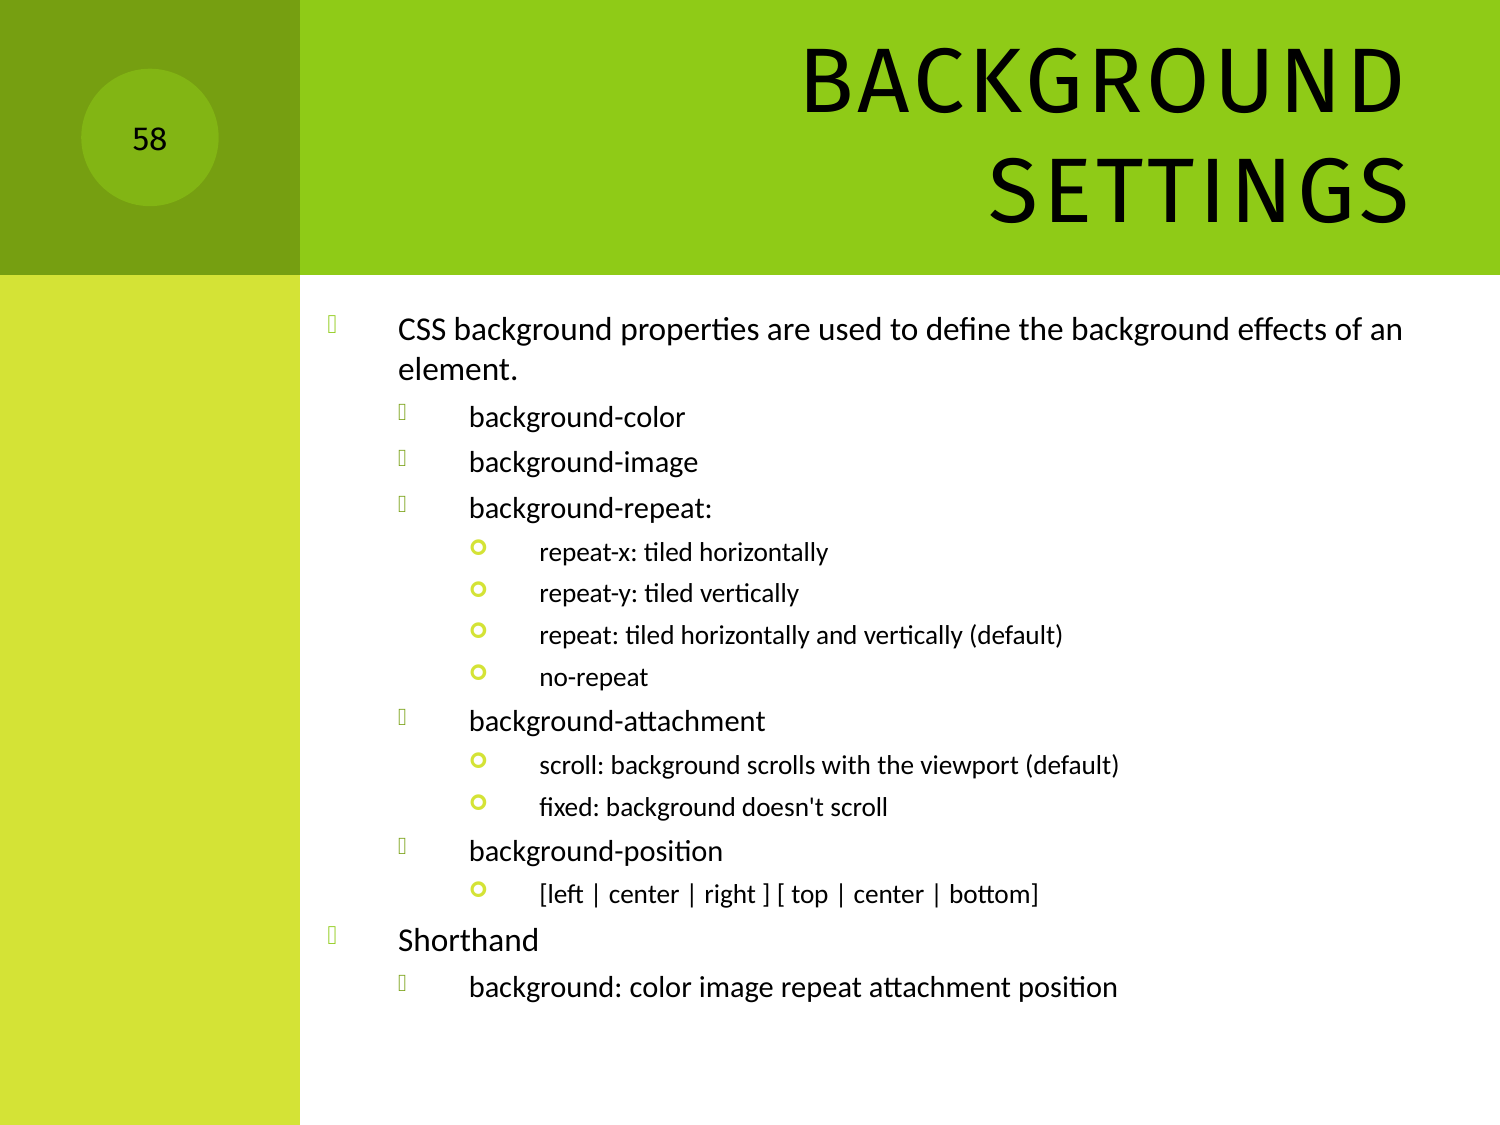

# Background settings
58
CSS background properties are used to define the background effects of an element.
background-color
background-image
background-repeat:
repeat-x: tiled horizontally
repeat-y: tiled vertically
repeat: tiled horizontally and vertically (default)
no-repeat
background-attachment
scroll: background scrolls with the viewport (default)
fixed: background doesn't scroll
background-position
[left | center | right ] [ top | center | bottom]
Shorthand
background: color image repeat attachment position